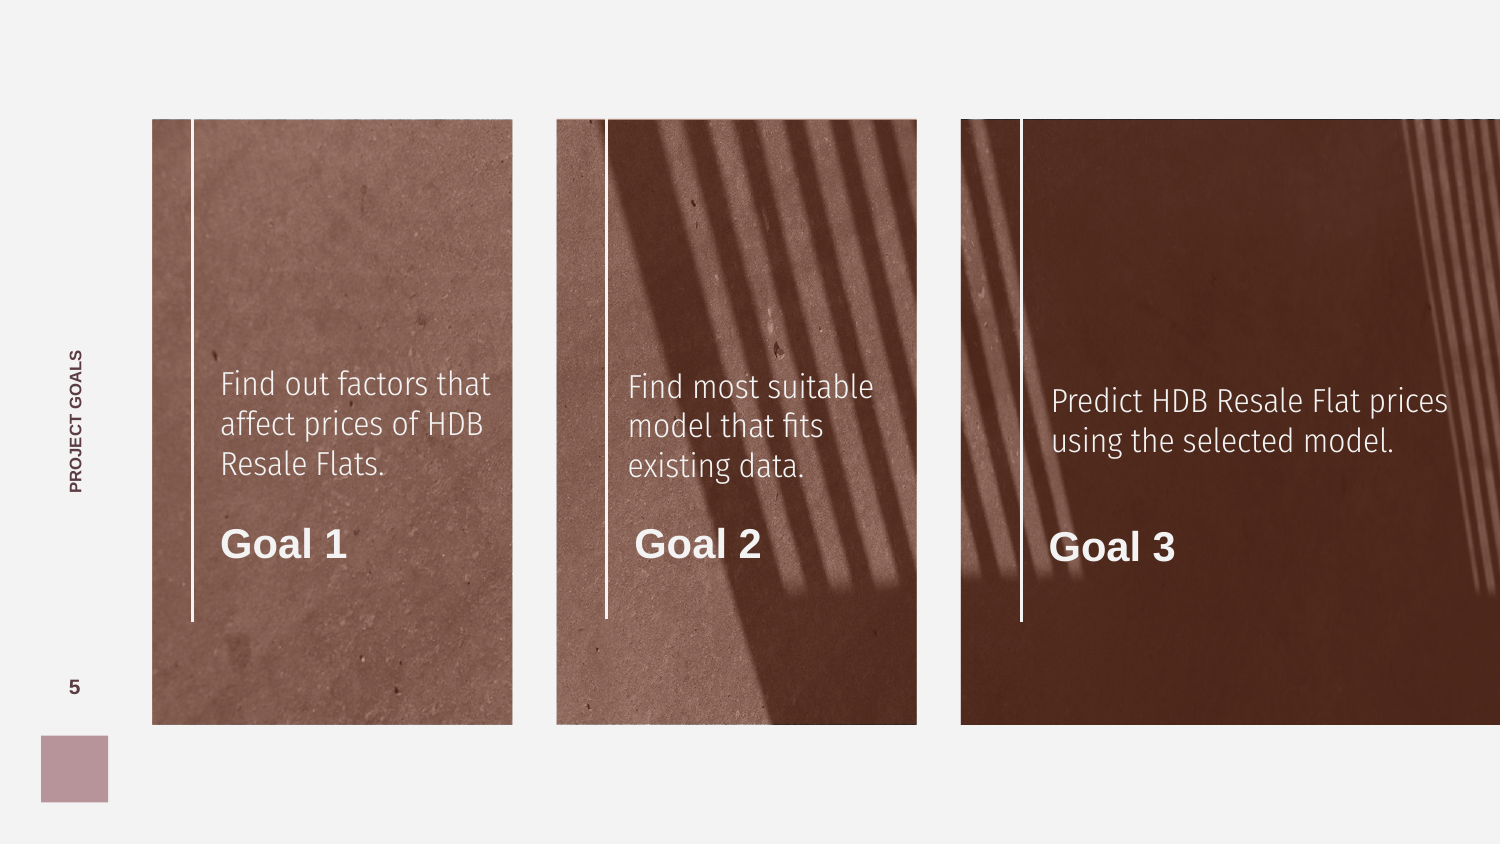

# PROJECT GOALS
Find most suitable model that fits existing data.
Find out factors that affect prices of HDB Resale Flats.
Predict HDB Resale Flat prices using the selected model.
Goal 1
Goal 2
Goal 3
5